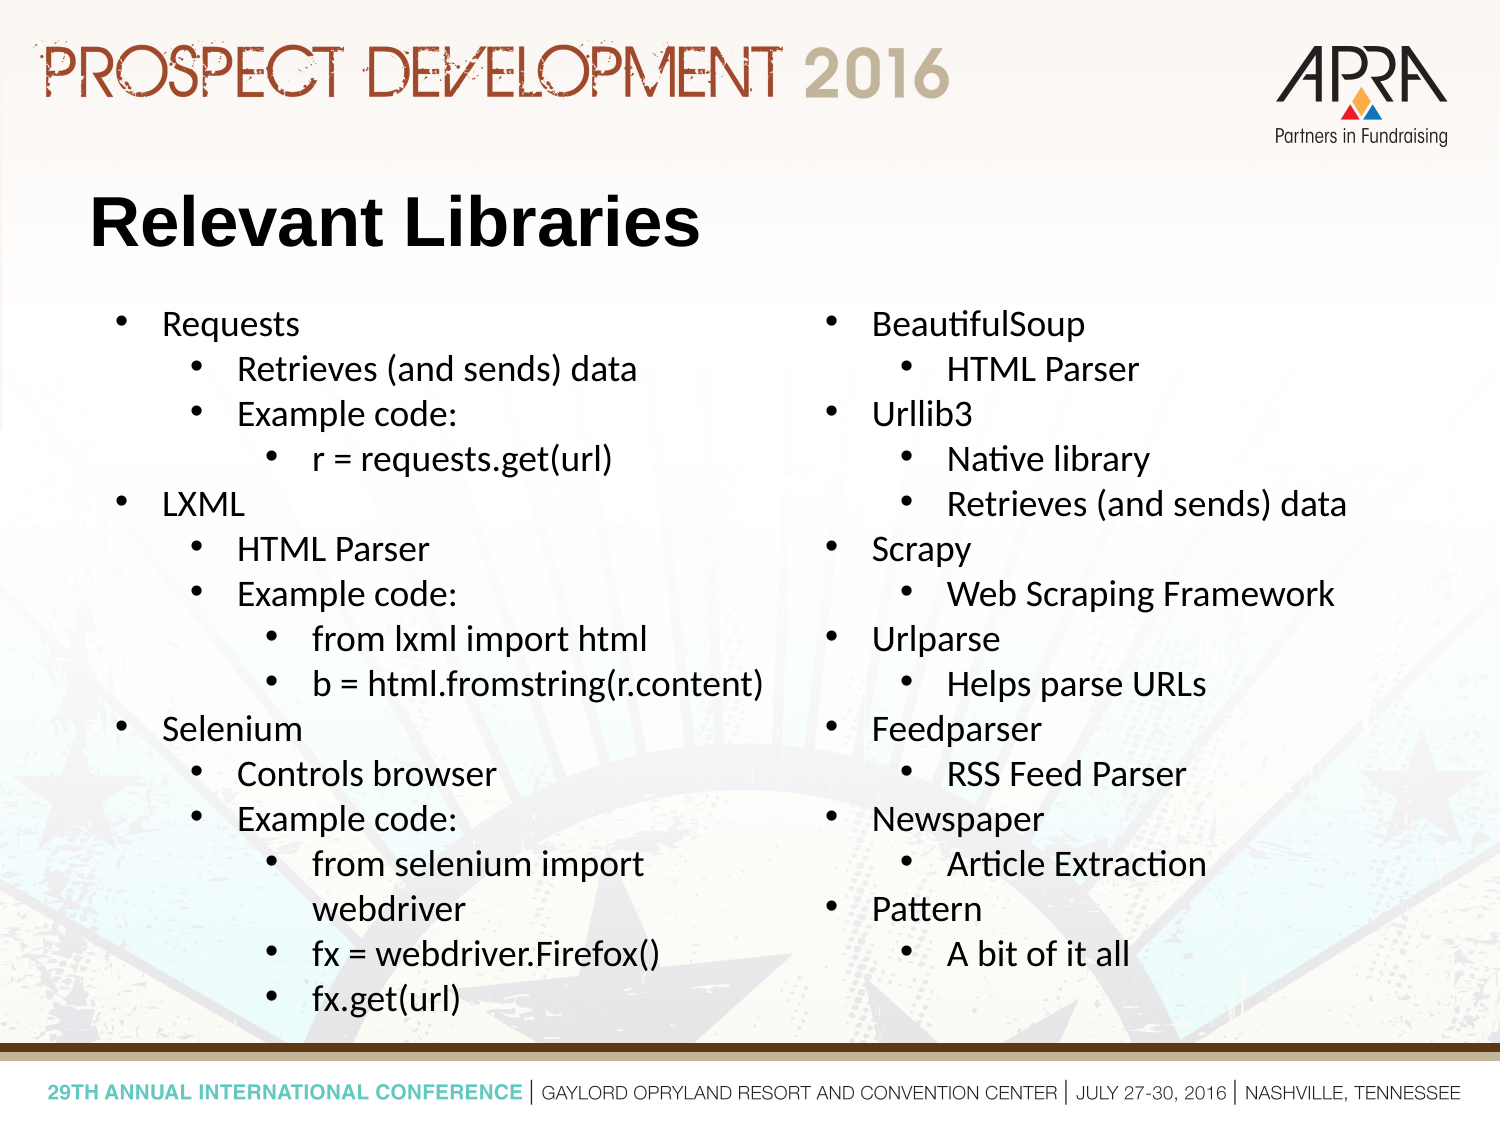

# Relevant Libraries
Requests
Retrieves (and sends) data
Example code:
r = requests.get(url)
LXML
HTML Parser
Example code:
from lxml import html
b = html.fromstring(r.content)
Selenium
Controls browser
Example code:
from selenium import webdriver
fx = webdriver.Firefox()
fx.get(url)
BeautifulSoup
HTML Parser
Urllib3
Native library
Retrieves (and sends) data
Scrapy
Web Scraping Framework
Urlparse
Helps parse URLs
Feedparser
RSS Feed Parser
Newspaper
Article Extraction
Pattern
A bit of it all